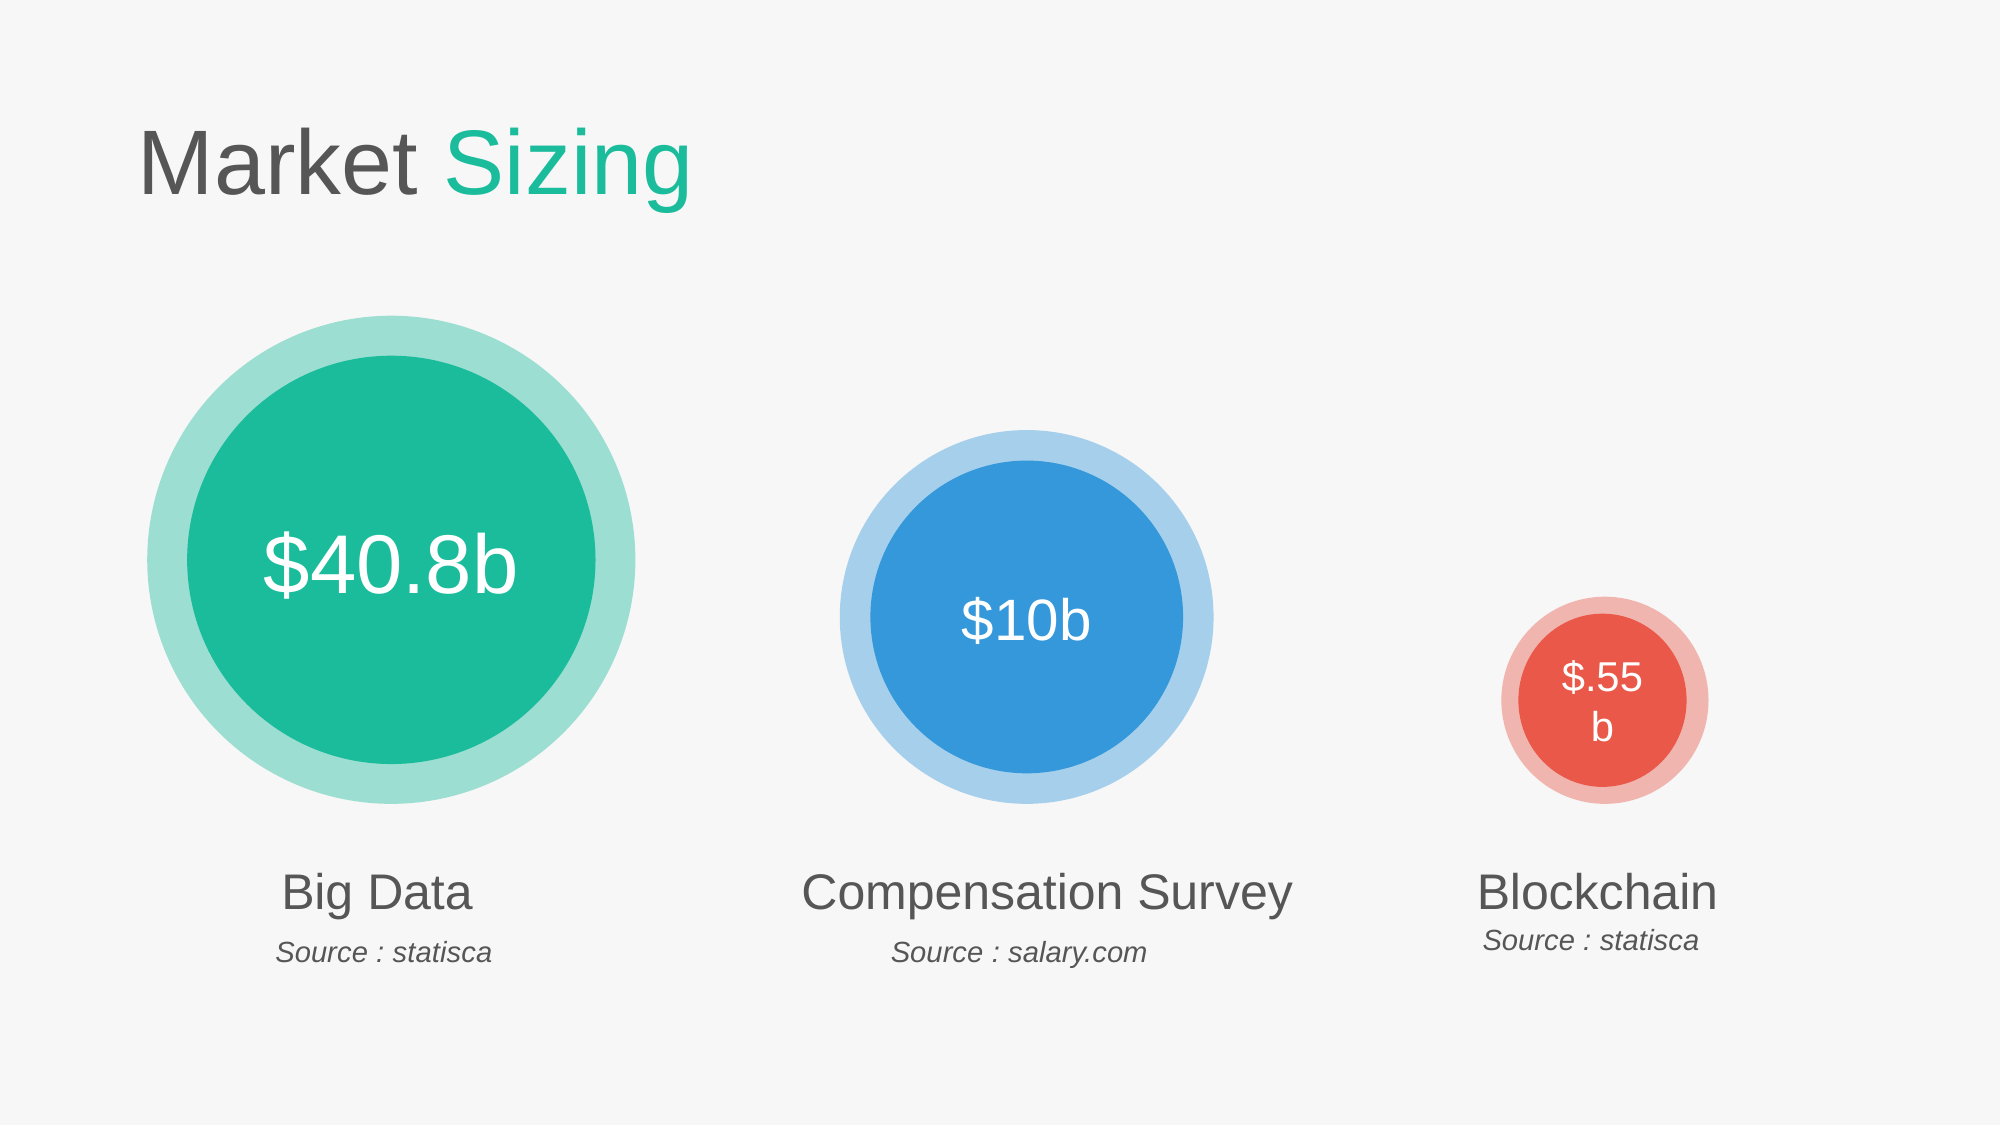

Market Sizing

$40.8b

$10b

$.55b
Big Data
Compensation Survey
Blockchain
Source : statisca
Source : statisca
Source : salary.com